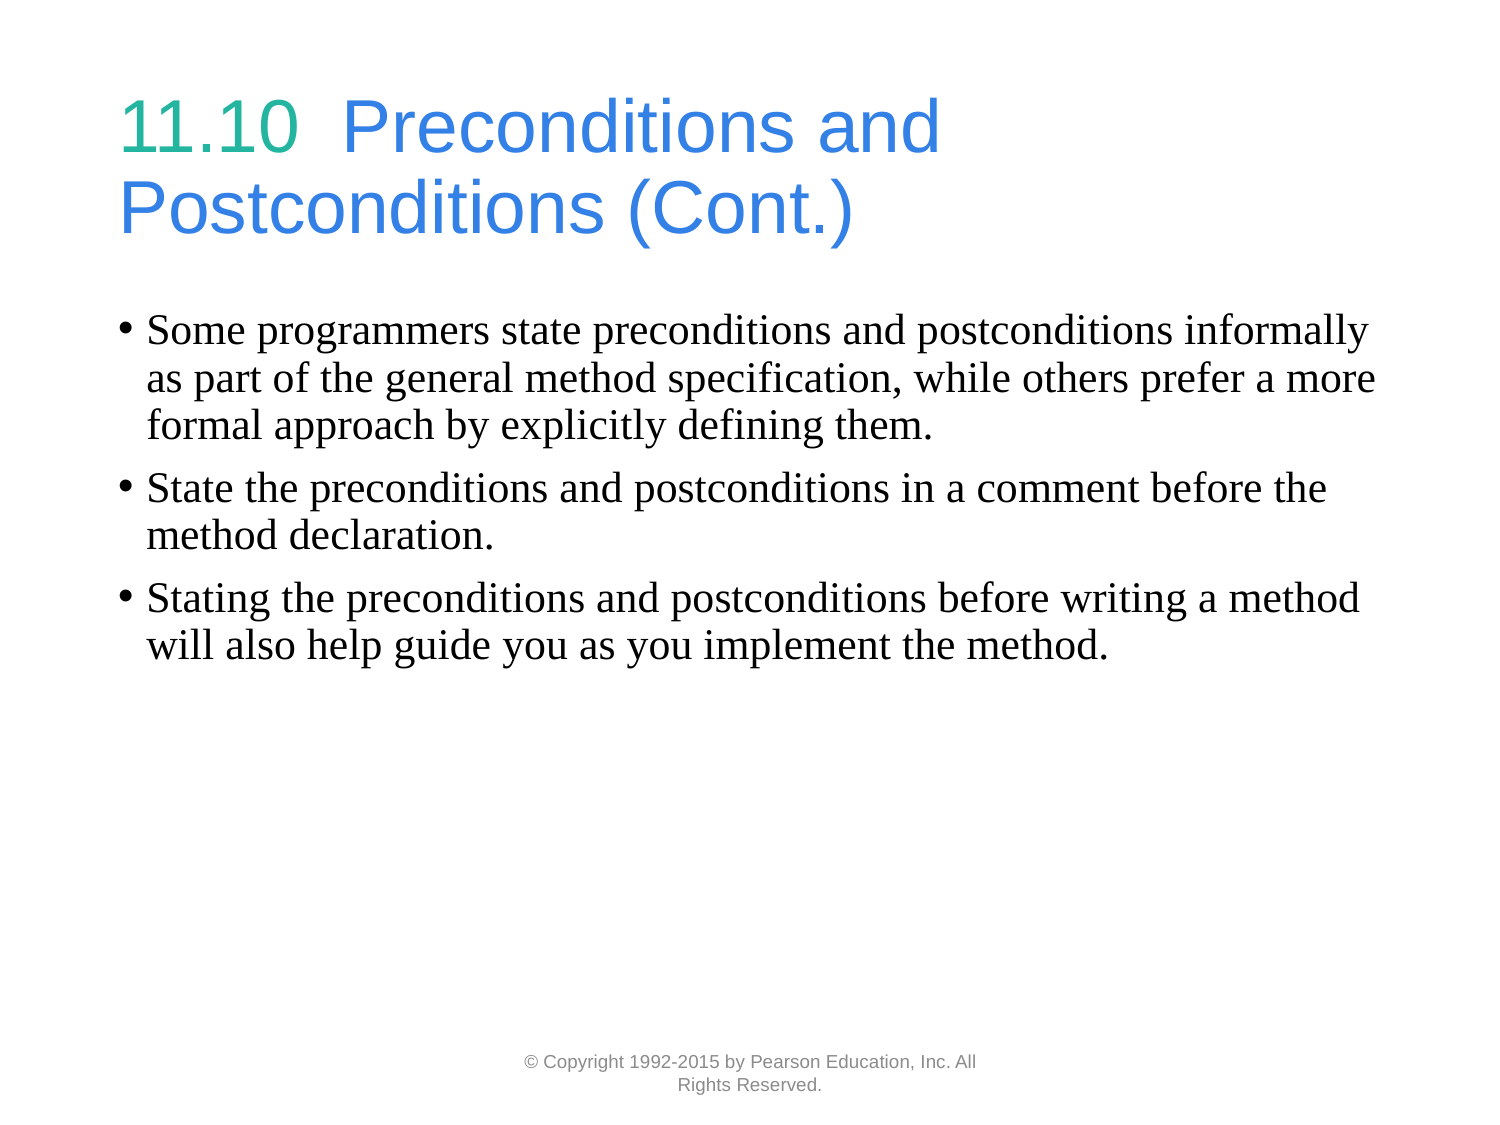

# 11.10  Preconditions and Postconditions (Cont.)
Some programmers state preconditions and postconditions informally as part of the general method specification, while others prefer a more formal approach by explicitly defining them.
State the preconditions and postconditions in a comment before the method declaration.
Stating the preconditions and postconditions before writing a method will also help guide you as you implement the method.
© Copyright 1992-2015 by Pearson Education, Inc. All Rights Reserved.